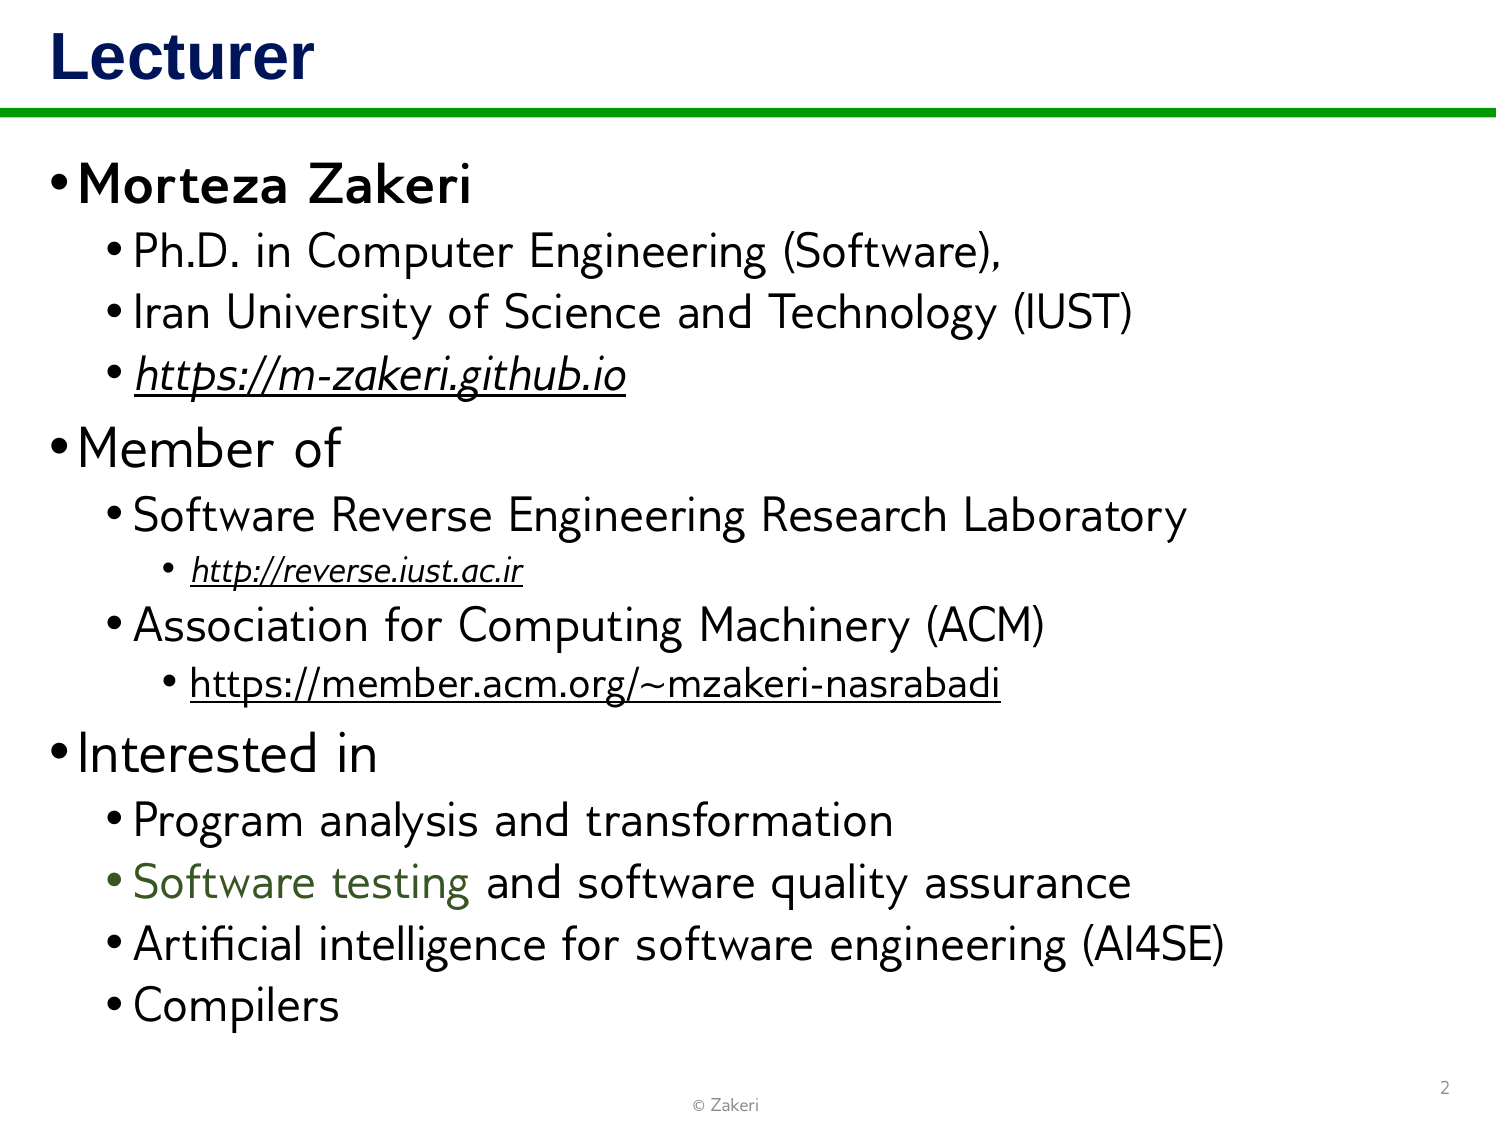

# Lecturer
Morteza Zakeri
Ph.D. in Computer Engineering (Software),
Iran University of Science and Technology (IUST)
https://m-zakeri.github.io
Member of
Software Reverse Engineering Research Laboratory
http://reverse.iust.ac.ir
Association for Computing Machinery (ACM)
https://member.acm.org/~mzakeri-nasrabadi
Interested in
Program analysis and transformation
Software testing and software quality assurance
Artificial intelligence for software engineering (AI4SE)
Compilers
2
© Zakeri